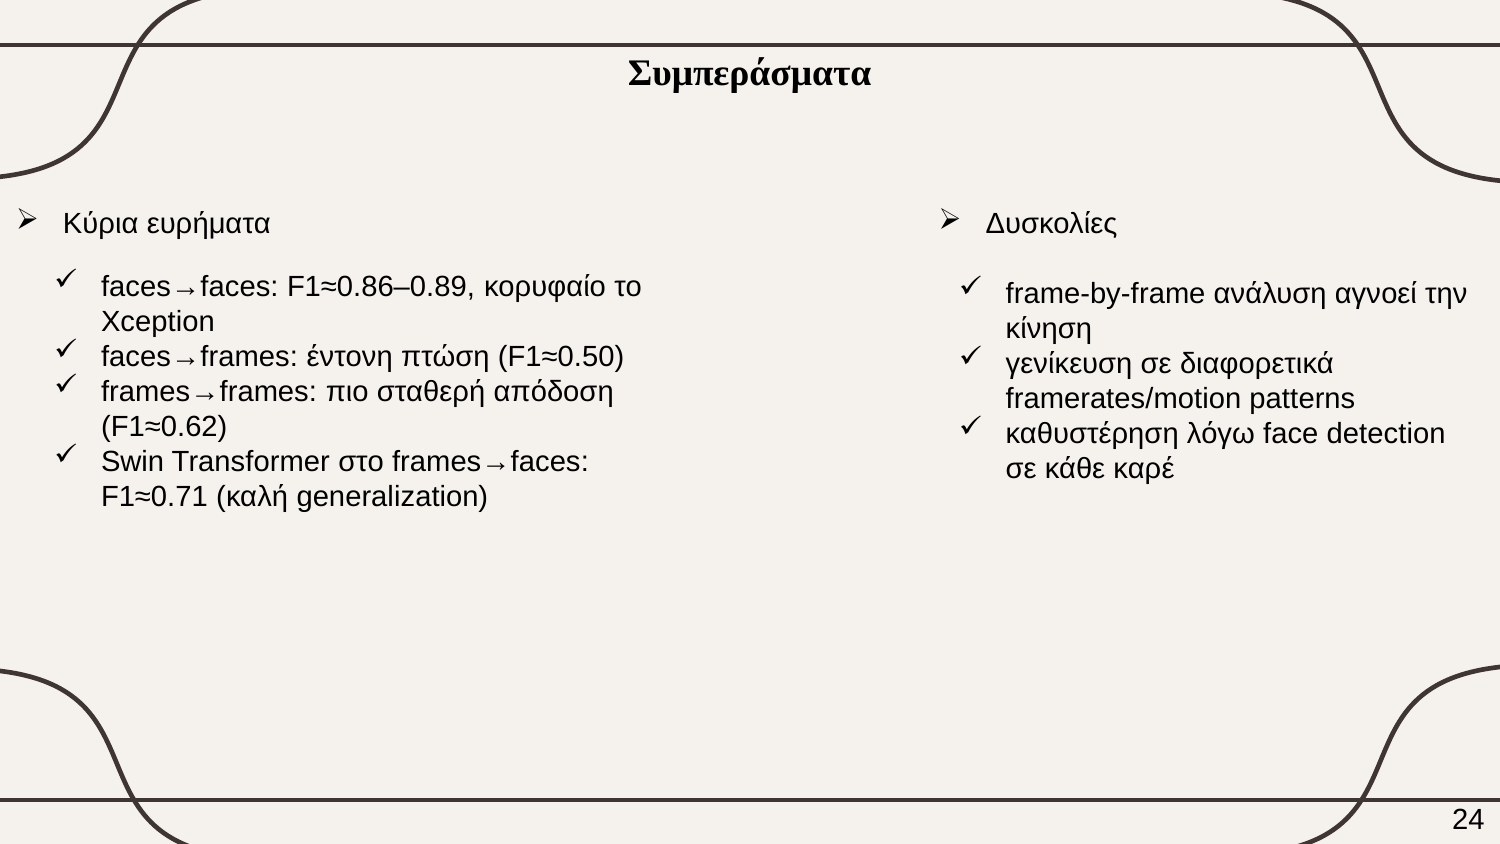

Συμπεράσματα
Κύρια ευρήματα
Δυσκολίες
faces→faces: F1≈0.86–0.89, κορυφαίο το Xception
faces→frames: έντονη πτώση (F1≈0.50)
frames→frames: πιο σταθερή απόδοση (F1≈0.62)
Swin Transformer στο frames→faces: F1≈0.71 (καλή generalization)
frame-by-frame ανάλυση αγνοεί την κίνηση
γενίκευση σε διαφορετικά framerates/motion patterns
καθυστέρηση λόγω face detection σε κάθε καρέ
24